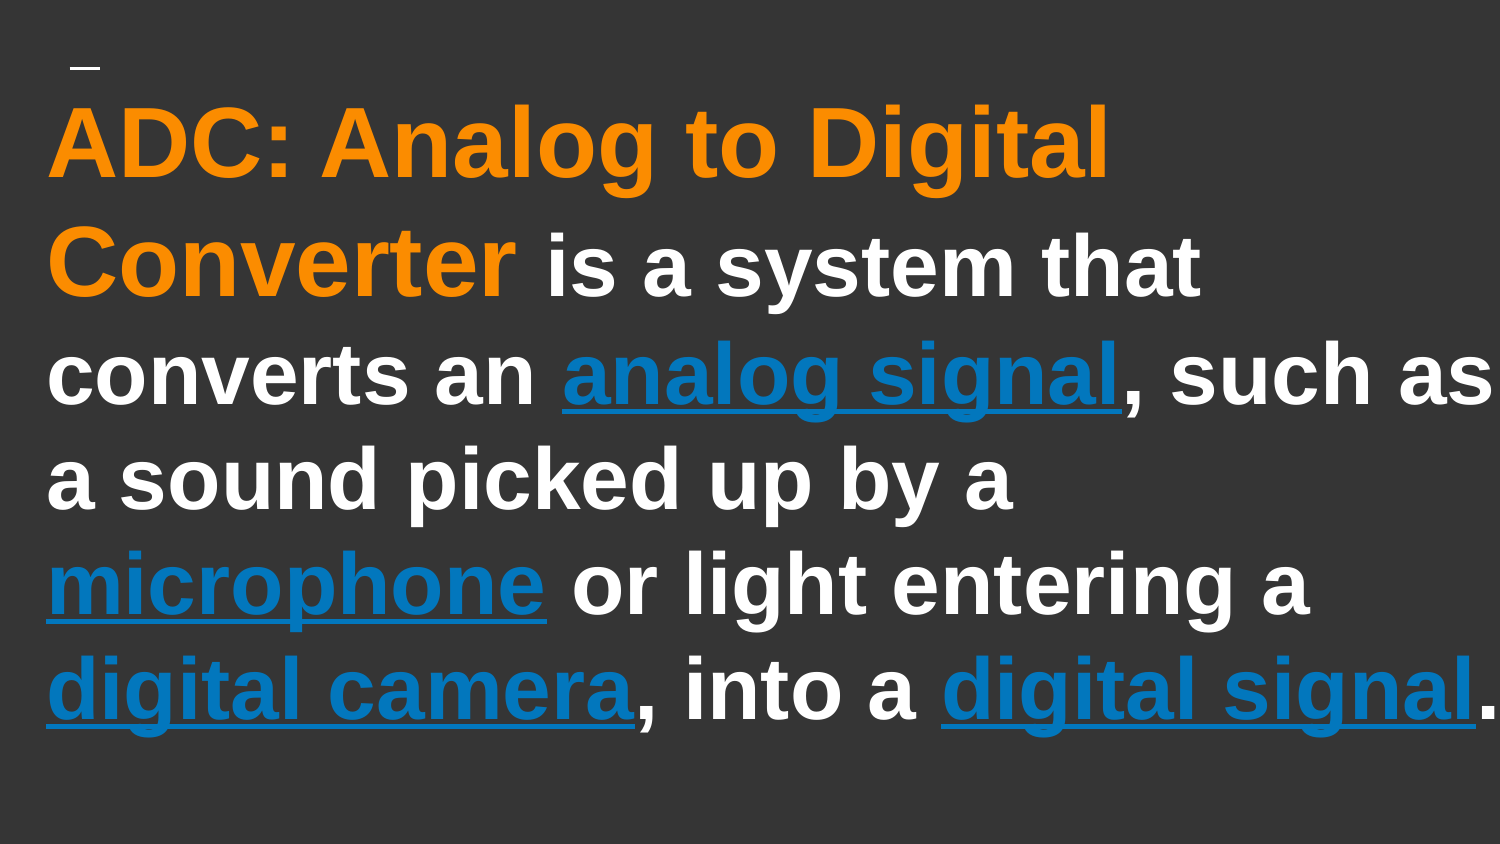

# ADC: Analog to Digital Converter is a system that converts an analog signal, such as a sound picked up by a microphone or light entering a digital camera, into a digital signal.